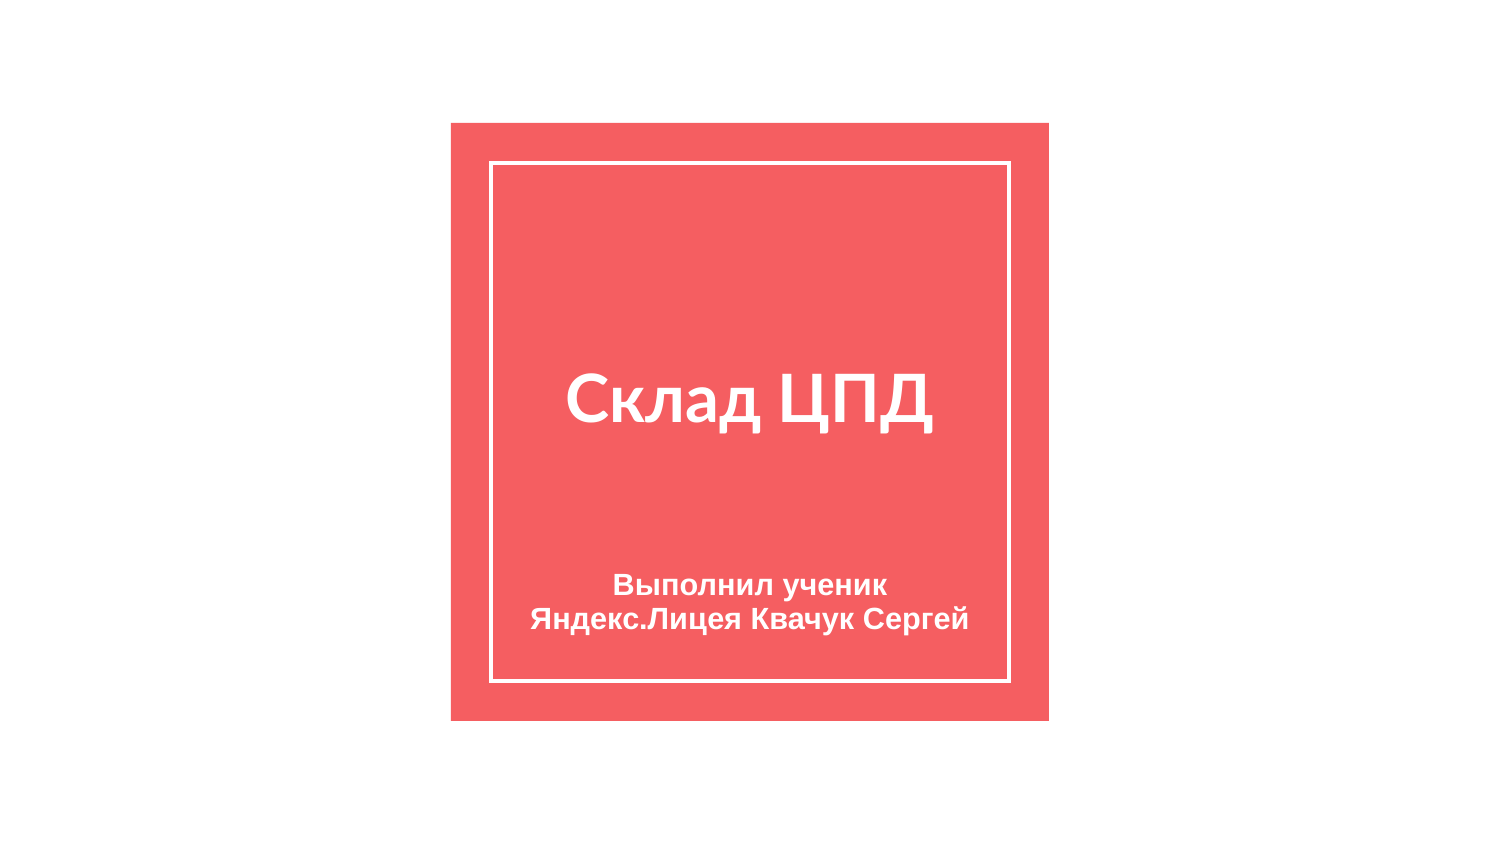

# Склад ЦПД
Выполнил ученик Яндекс.Лицея Квачук Сергей